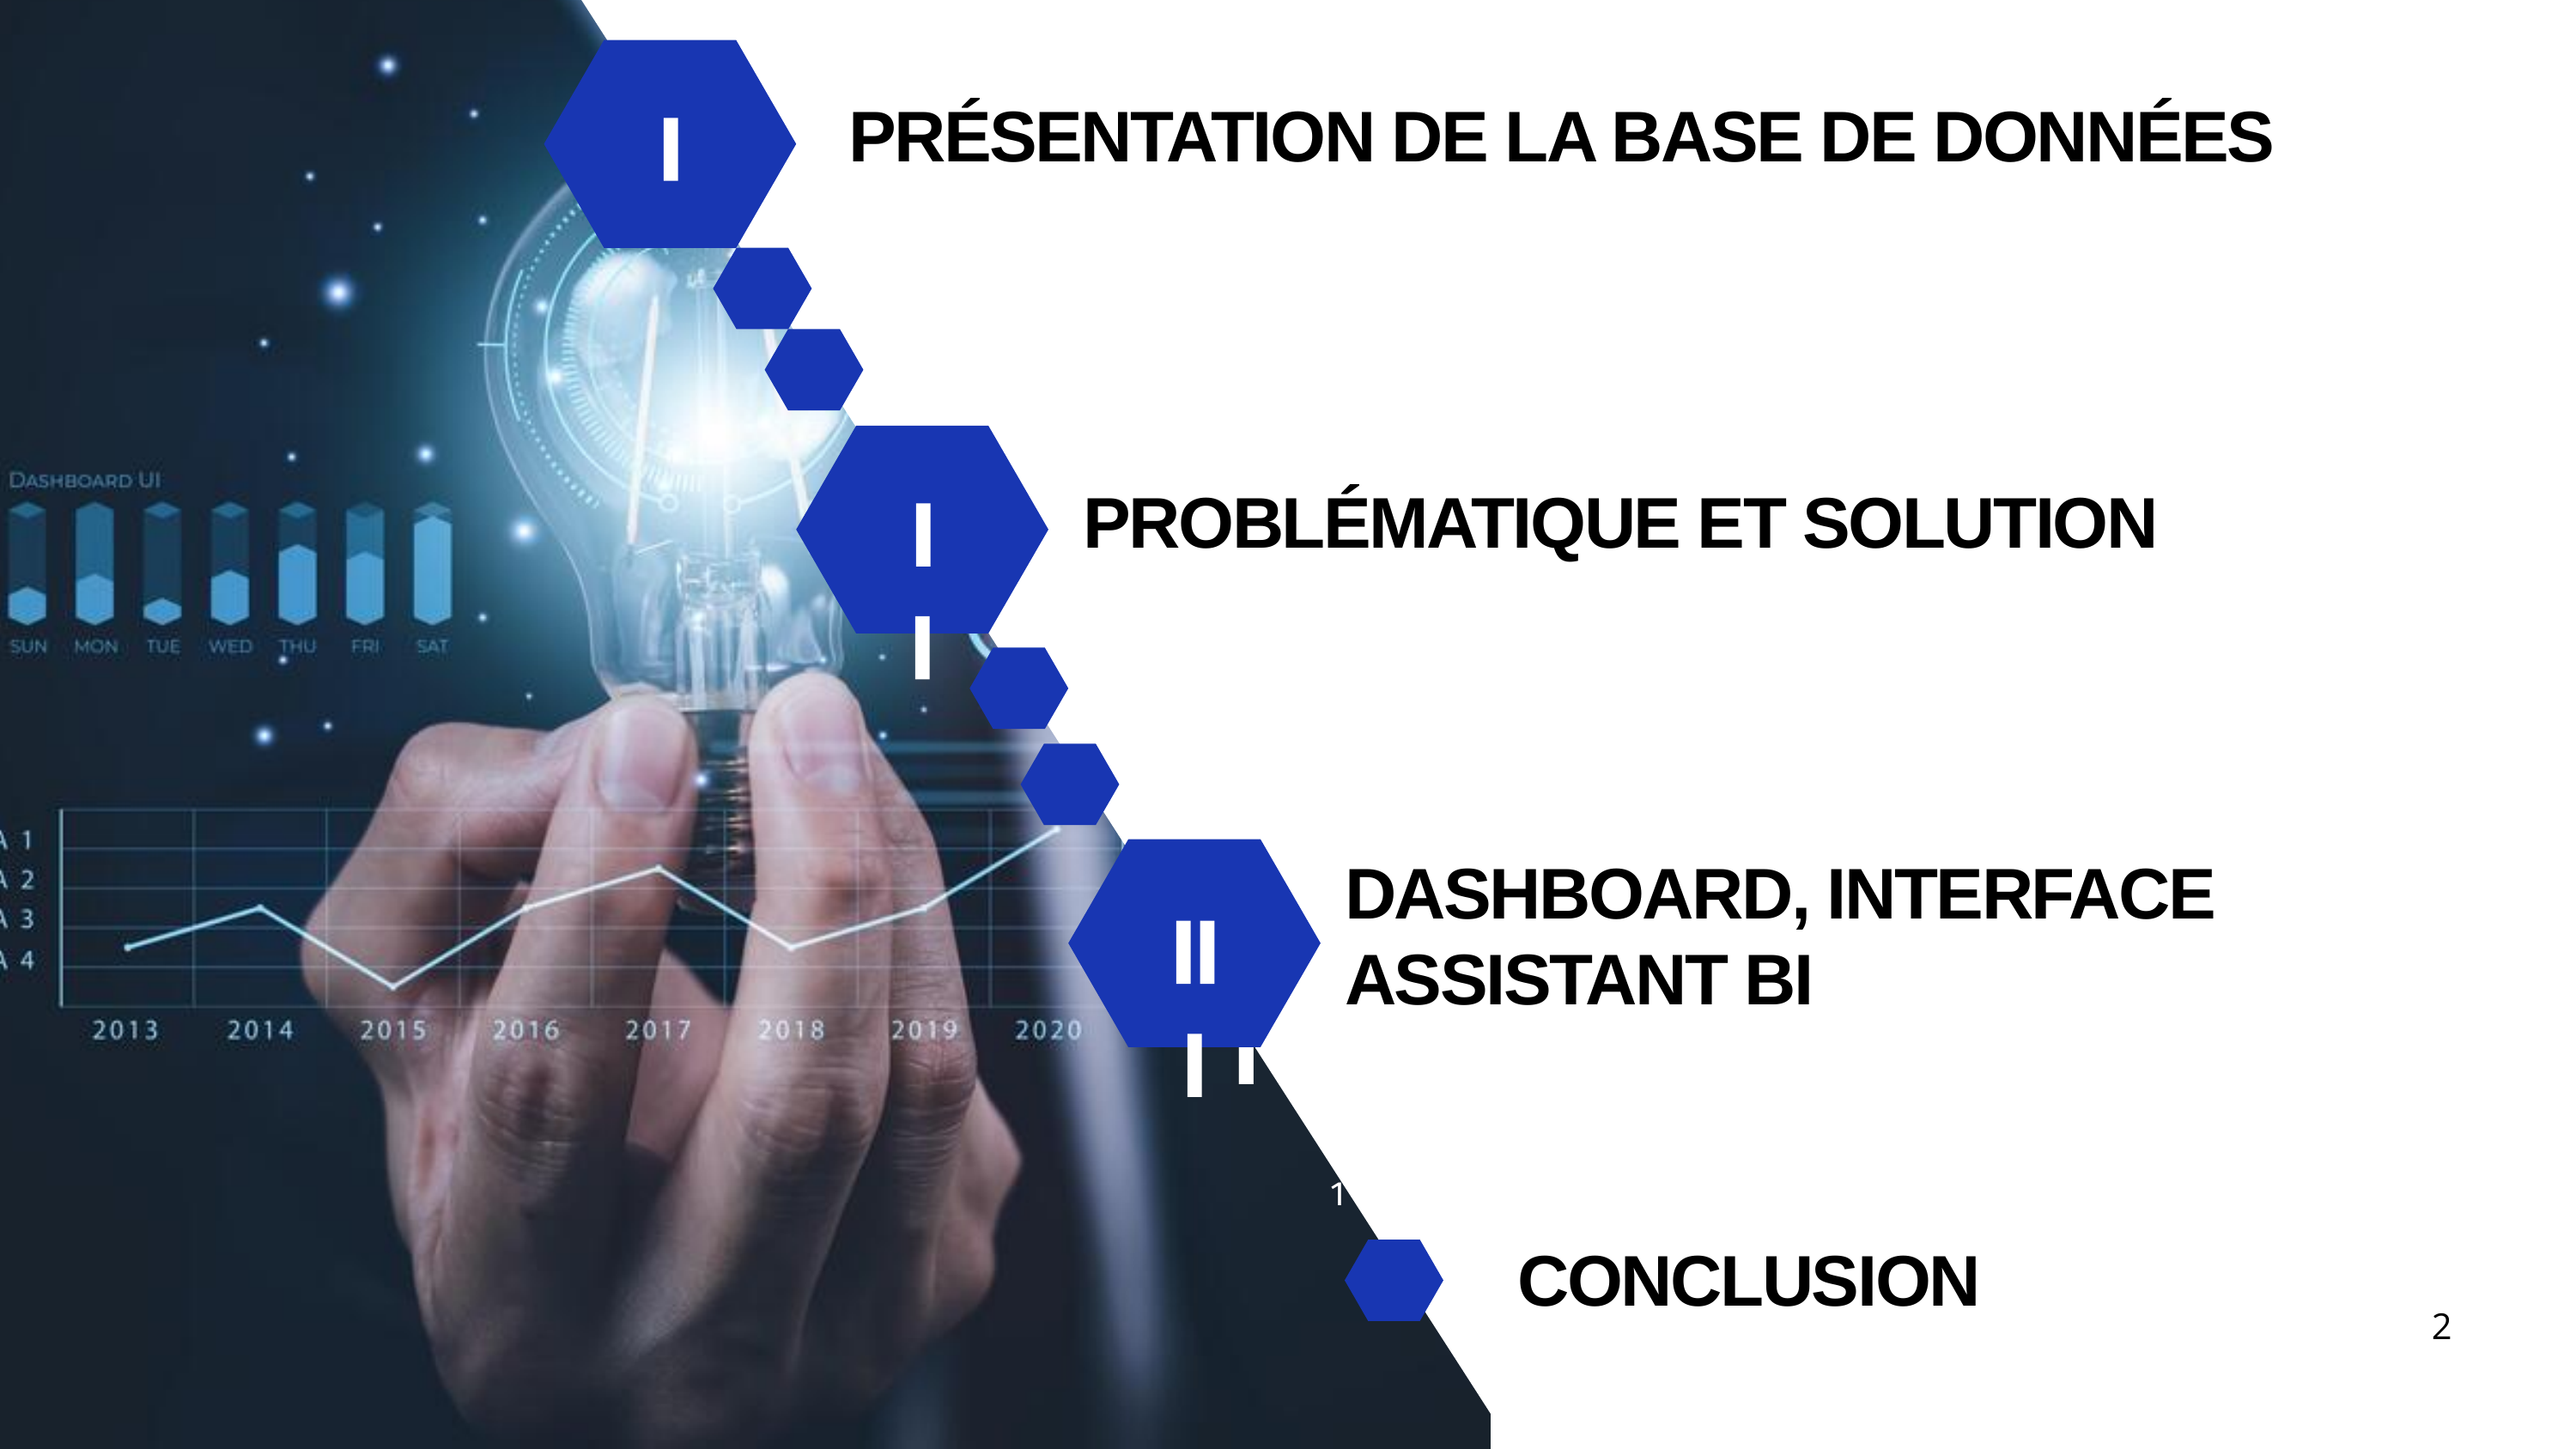

I
I
I
PRÉSENTATION DE LA BASE DE DONNÉES

II
PROBLÉMATIQUE ET SOLUTION
I
I

DASHBOARD, INTERFACE ASSISTANT BI
III
I
I
1
CONCLUSION

2